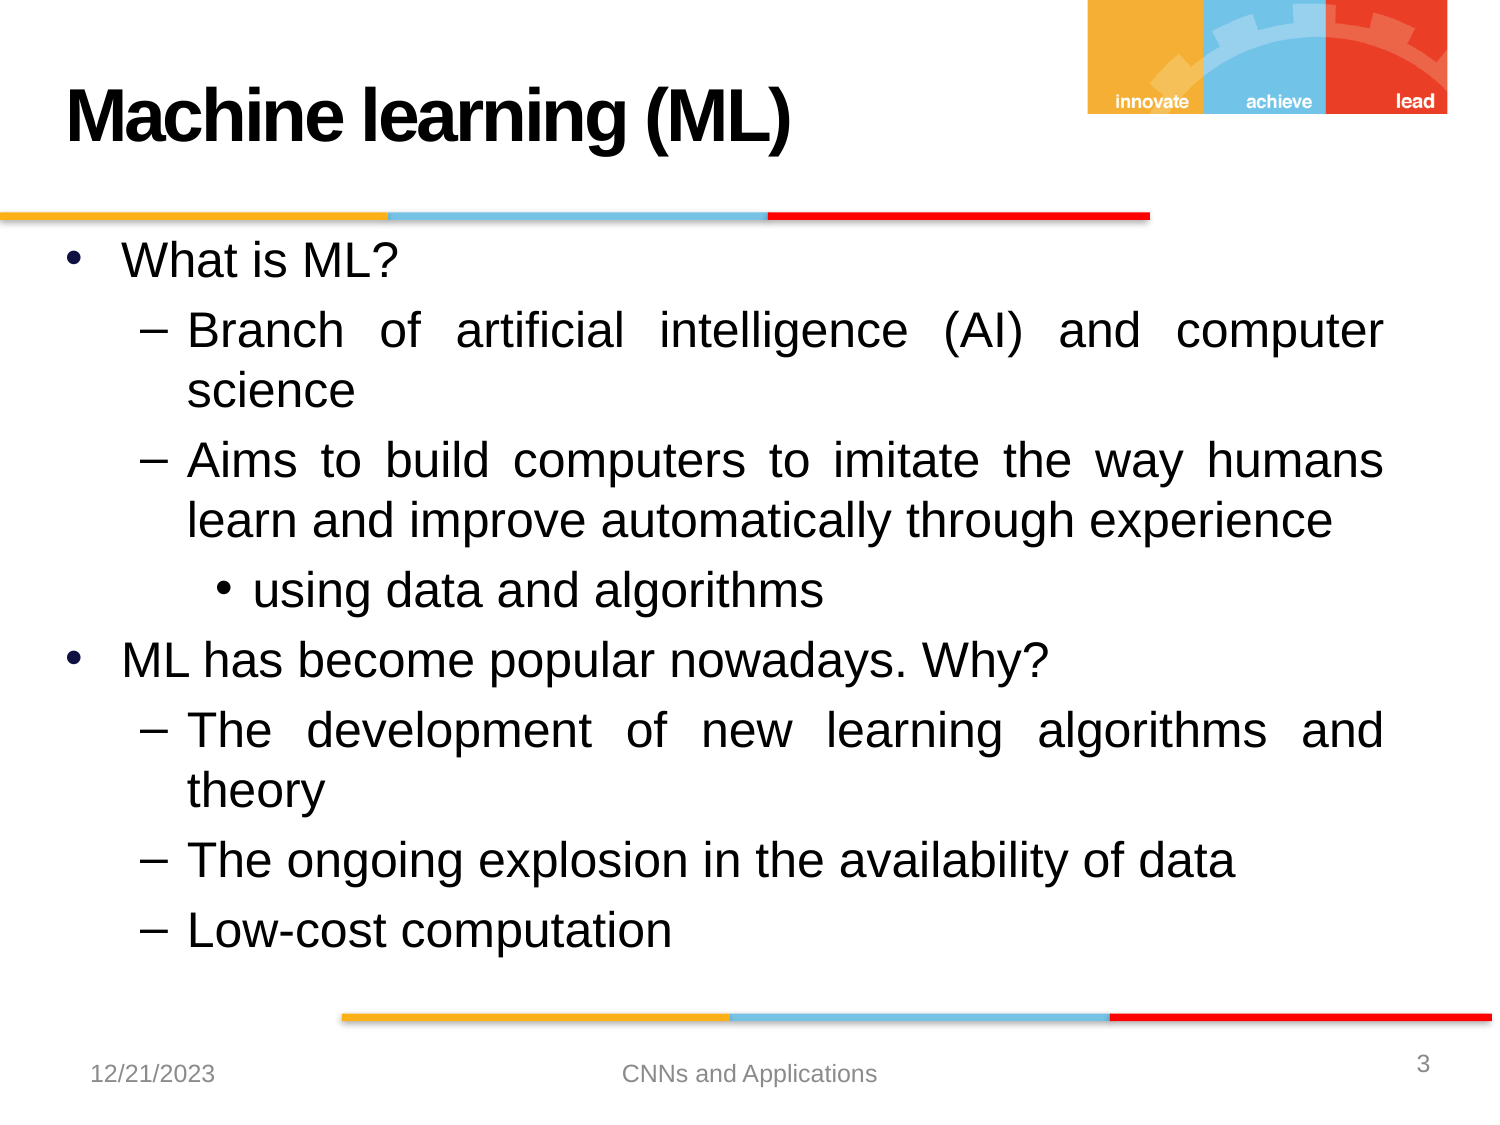

Machine learning (ML)
What is ML?
Branch of artificial intelligence (AI) and computer science
Aims to build computers to imitate the way humans learn and improve automatically through experience
using data and algorithms
ML has become popular nowadays. Why?
The development of new learning algorithms and theory
The ongoing explosion in the availability of data
Low-cost computation
3
12/21/2023
CNNs and Applications